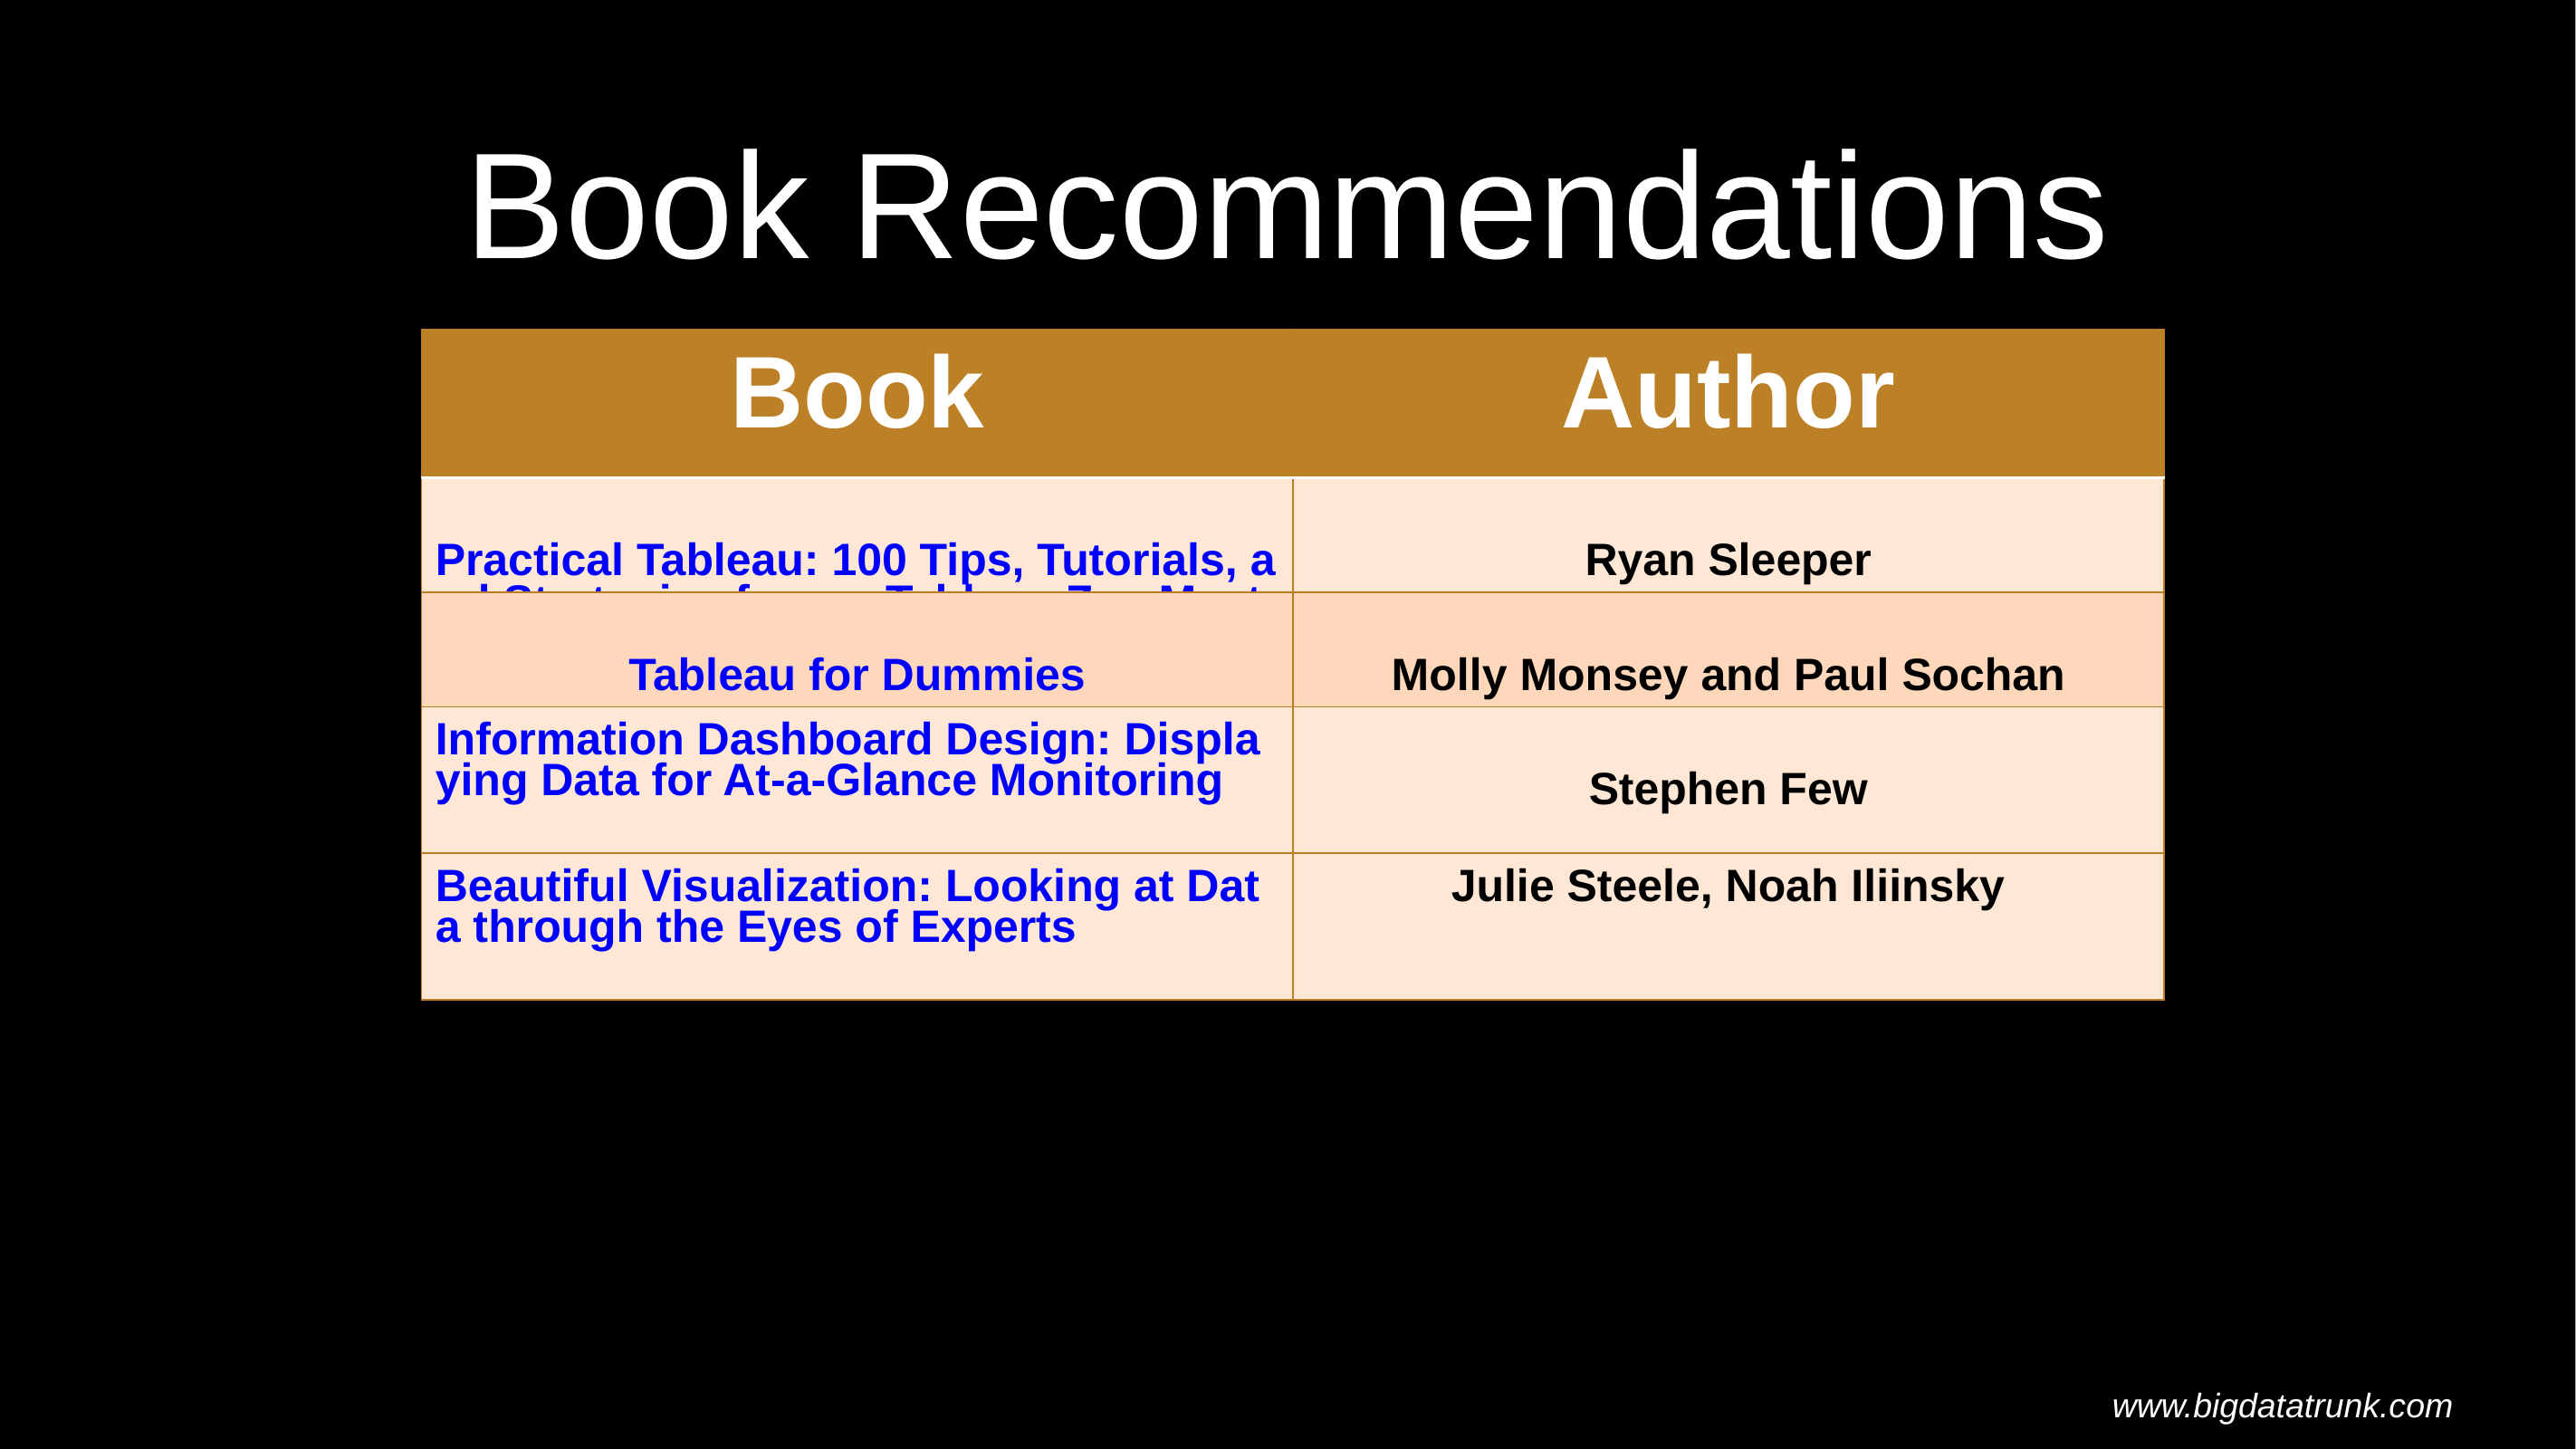

# Book Recommendations
| Book | Author |
| --- | --- |
| Practical Tableau: 100 Tips, Tutorials, and Strategies from a Tableau Zen Master | Ryan Sleeper |
| Tableau for Dummies | Molly Monsey and Paul Sochan |
| Information Dashboard Design: Displaying Data for At-a-Glance Monitoring | Stephen Few |
| Beautiful Visualization: Looking at Data through the Eyes of Experts | Julie Steele, Noah Iliinsky |